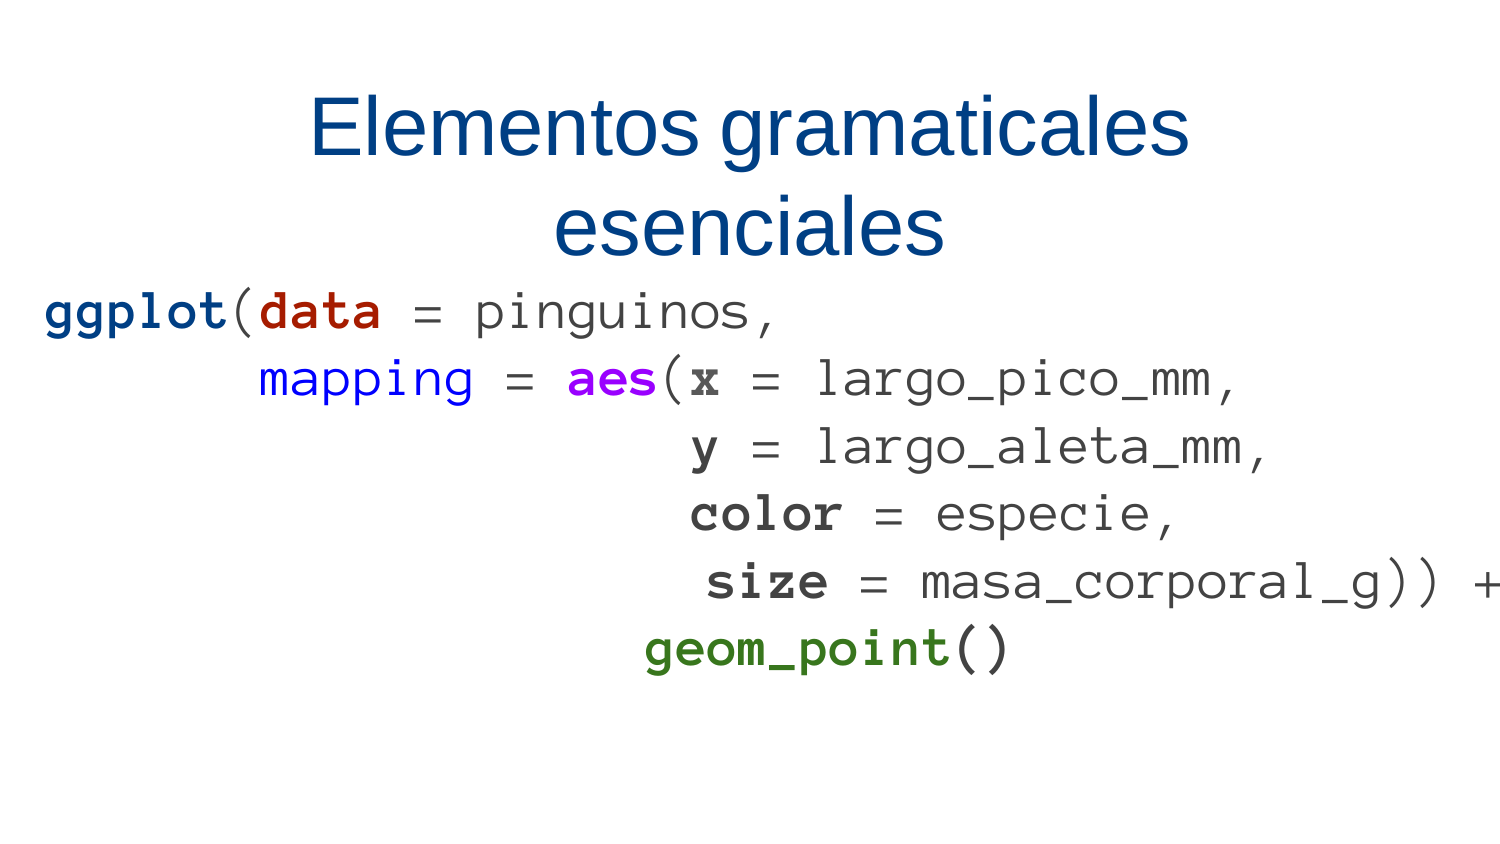

Elementos gramaticales esenciales
ggplot(data = pinguinos,
       mapping = aes(x = largo_pico_mm,
                     y = largo_aleta_mm,
                     color = especie,
  size = masa_corporal_g)) + geom_point()